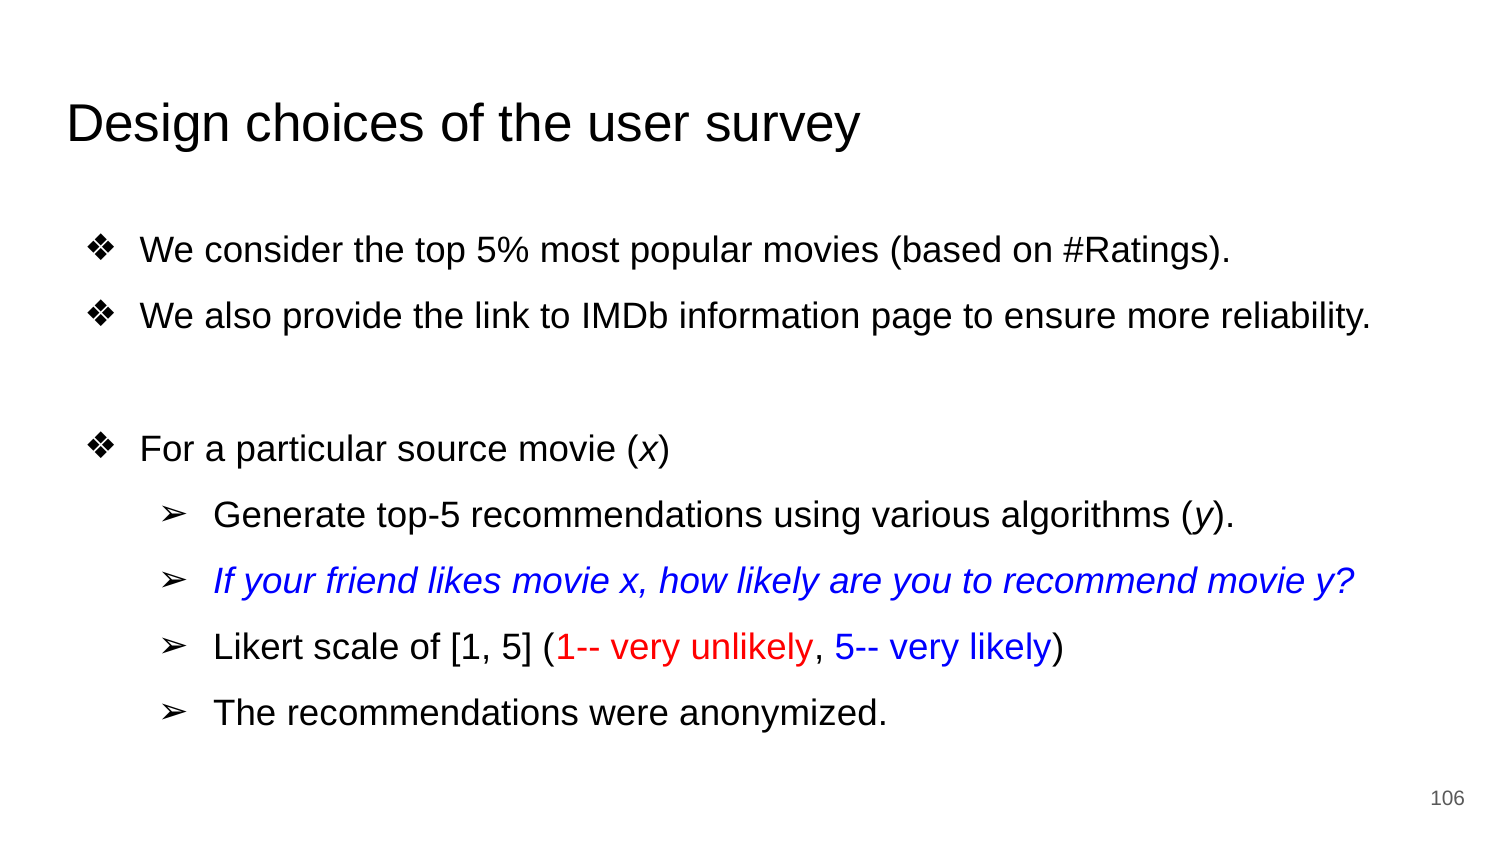

# Design choices of the user survey
We consider the top 5% most popular movies (based on #Ratings).
We also provide the link to IMDb information page to ensure more reliability.

For a particular source movie (x)
Generate top-5 recommendations using various algorithms (y).
If your friend likes movie x, how likely are you to recommend movie y?
Likert scale of [1, 5] (1-- very unlikely, 5-- very likely)
The recommendations were anonymized.
106